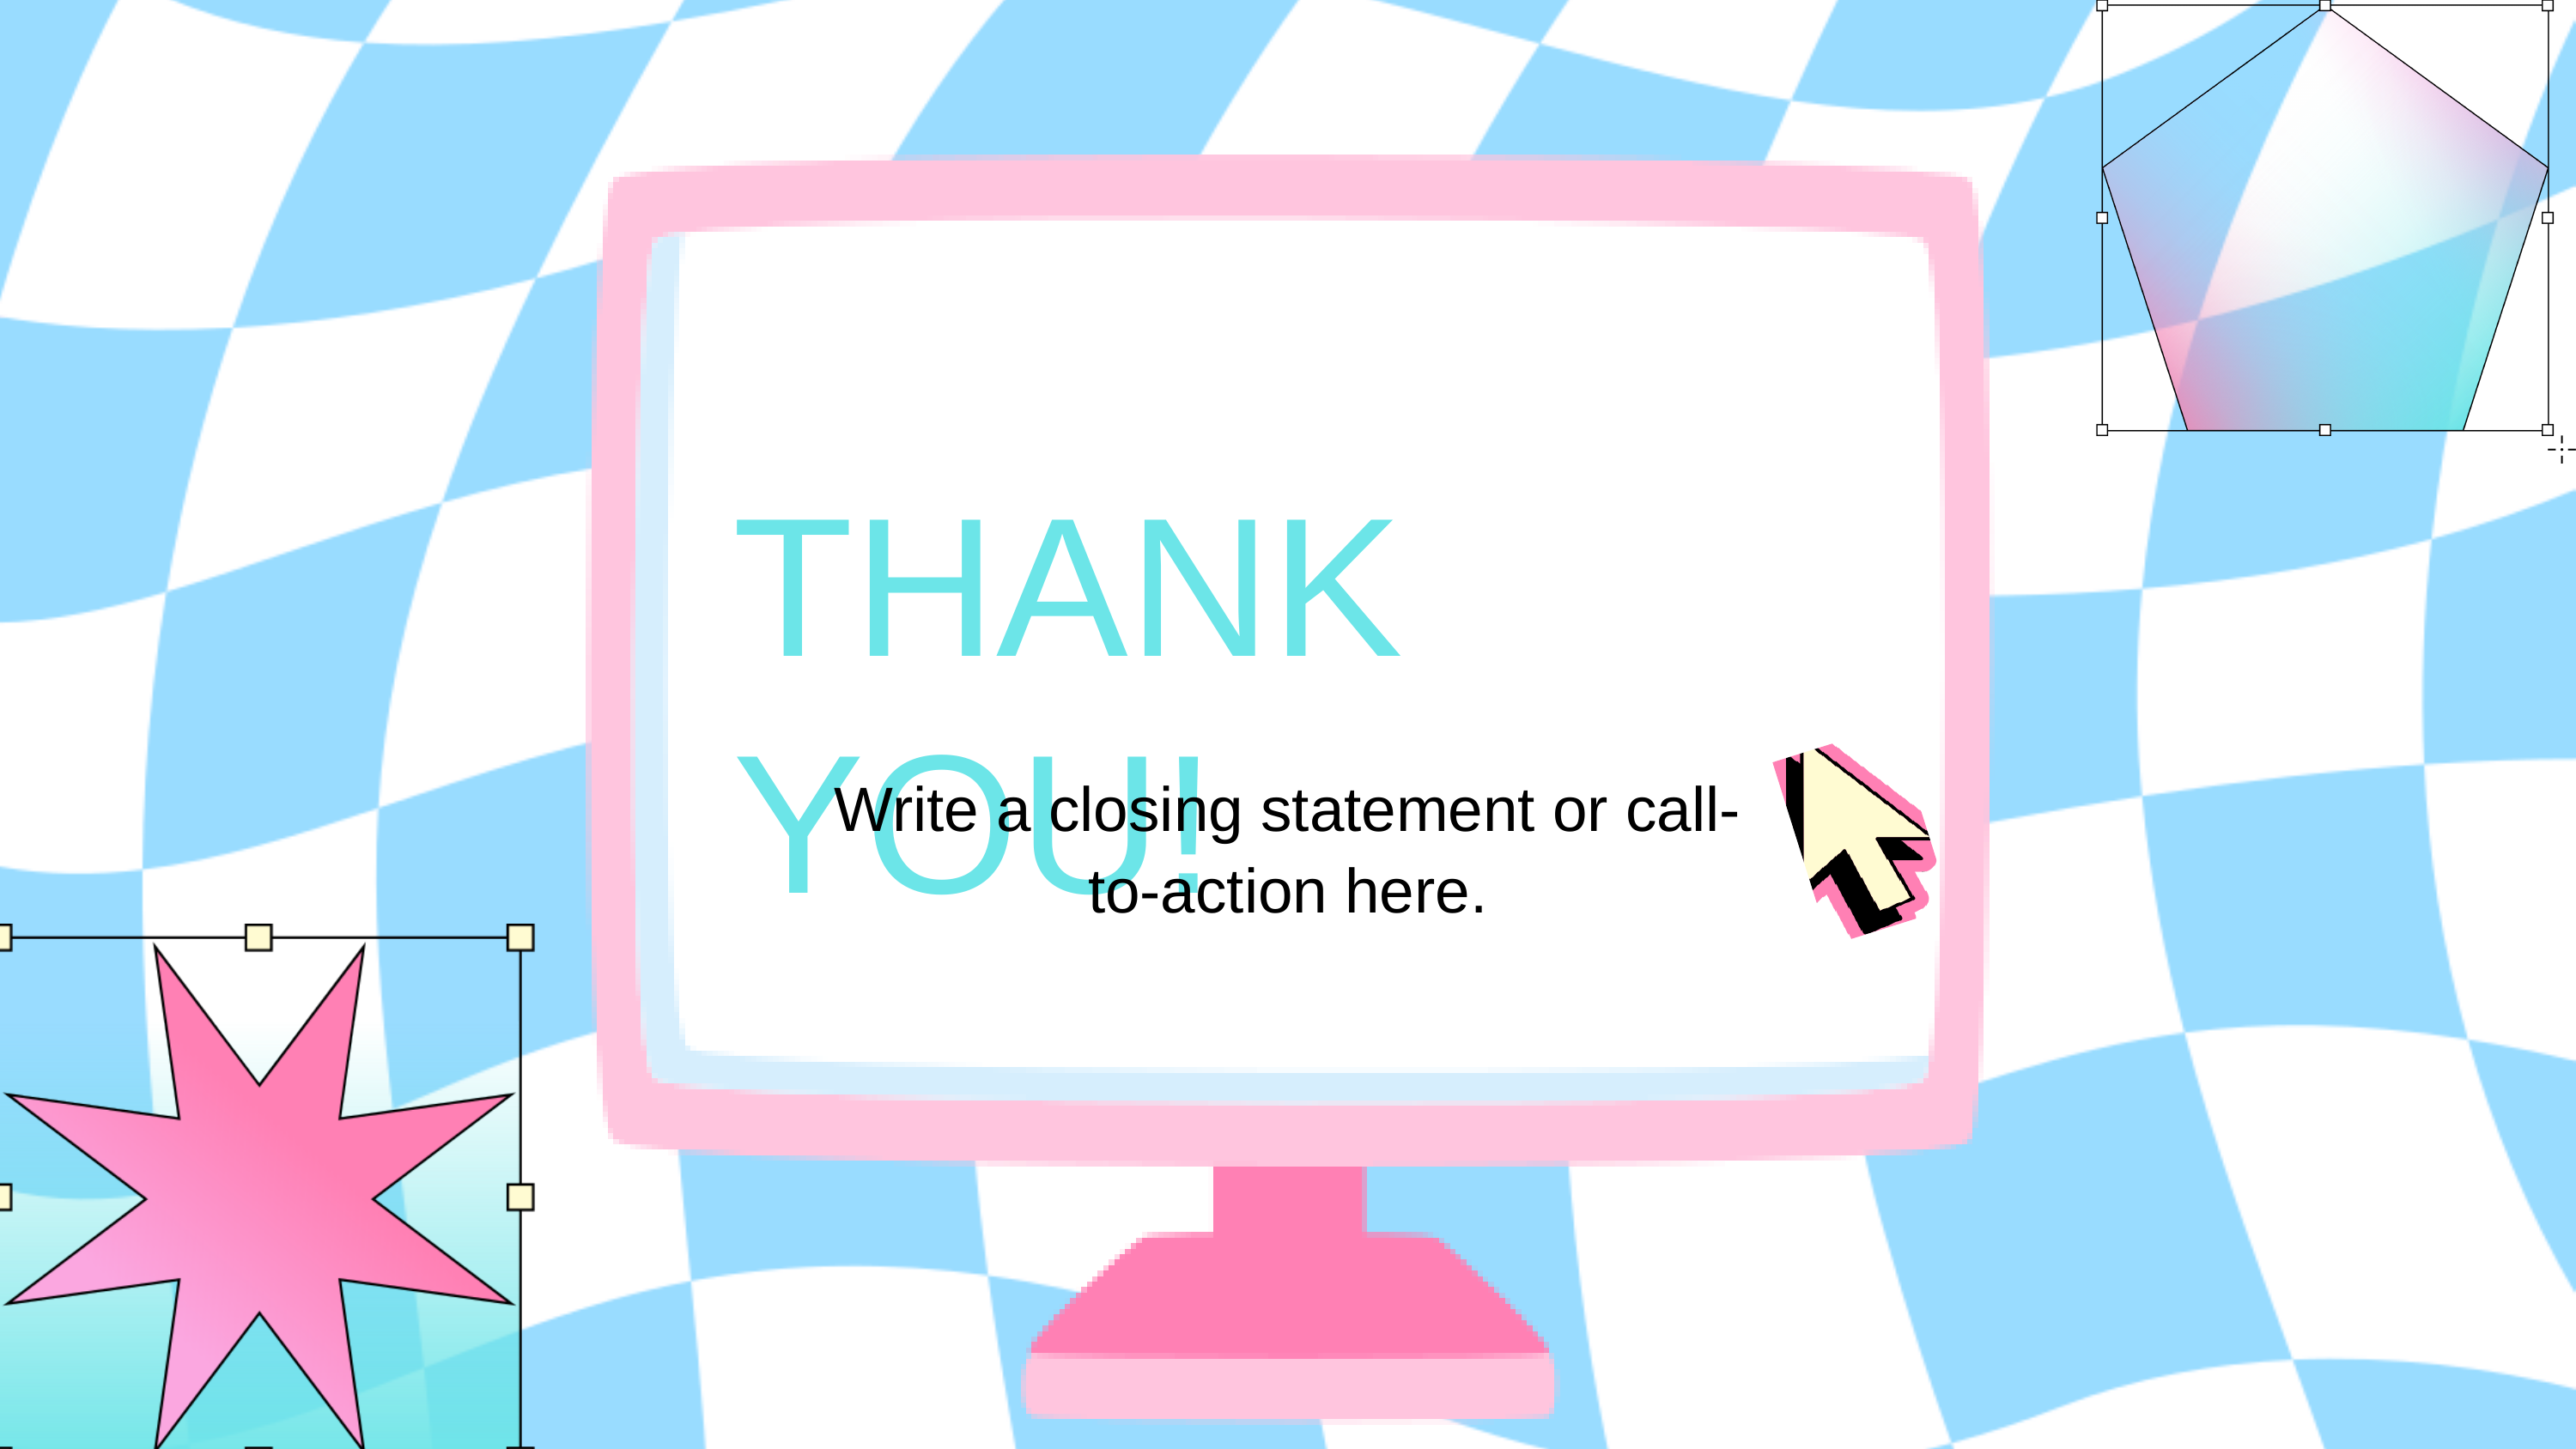

THANK YOU!

Write a closing statement or call-to-action here.